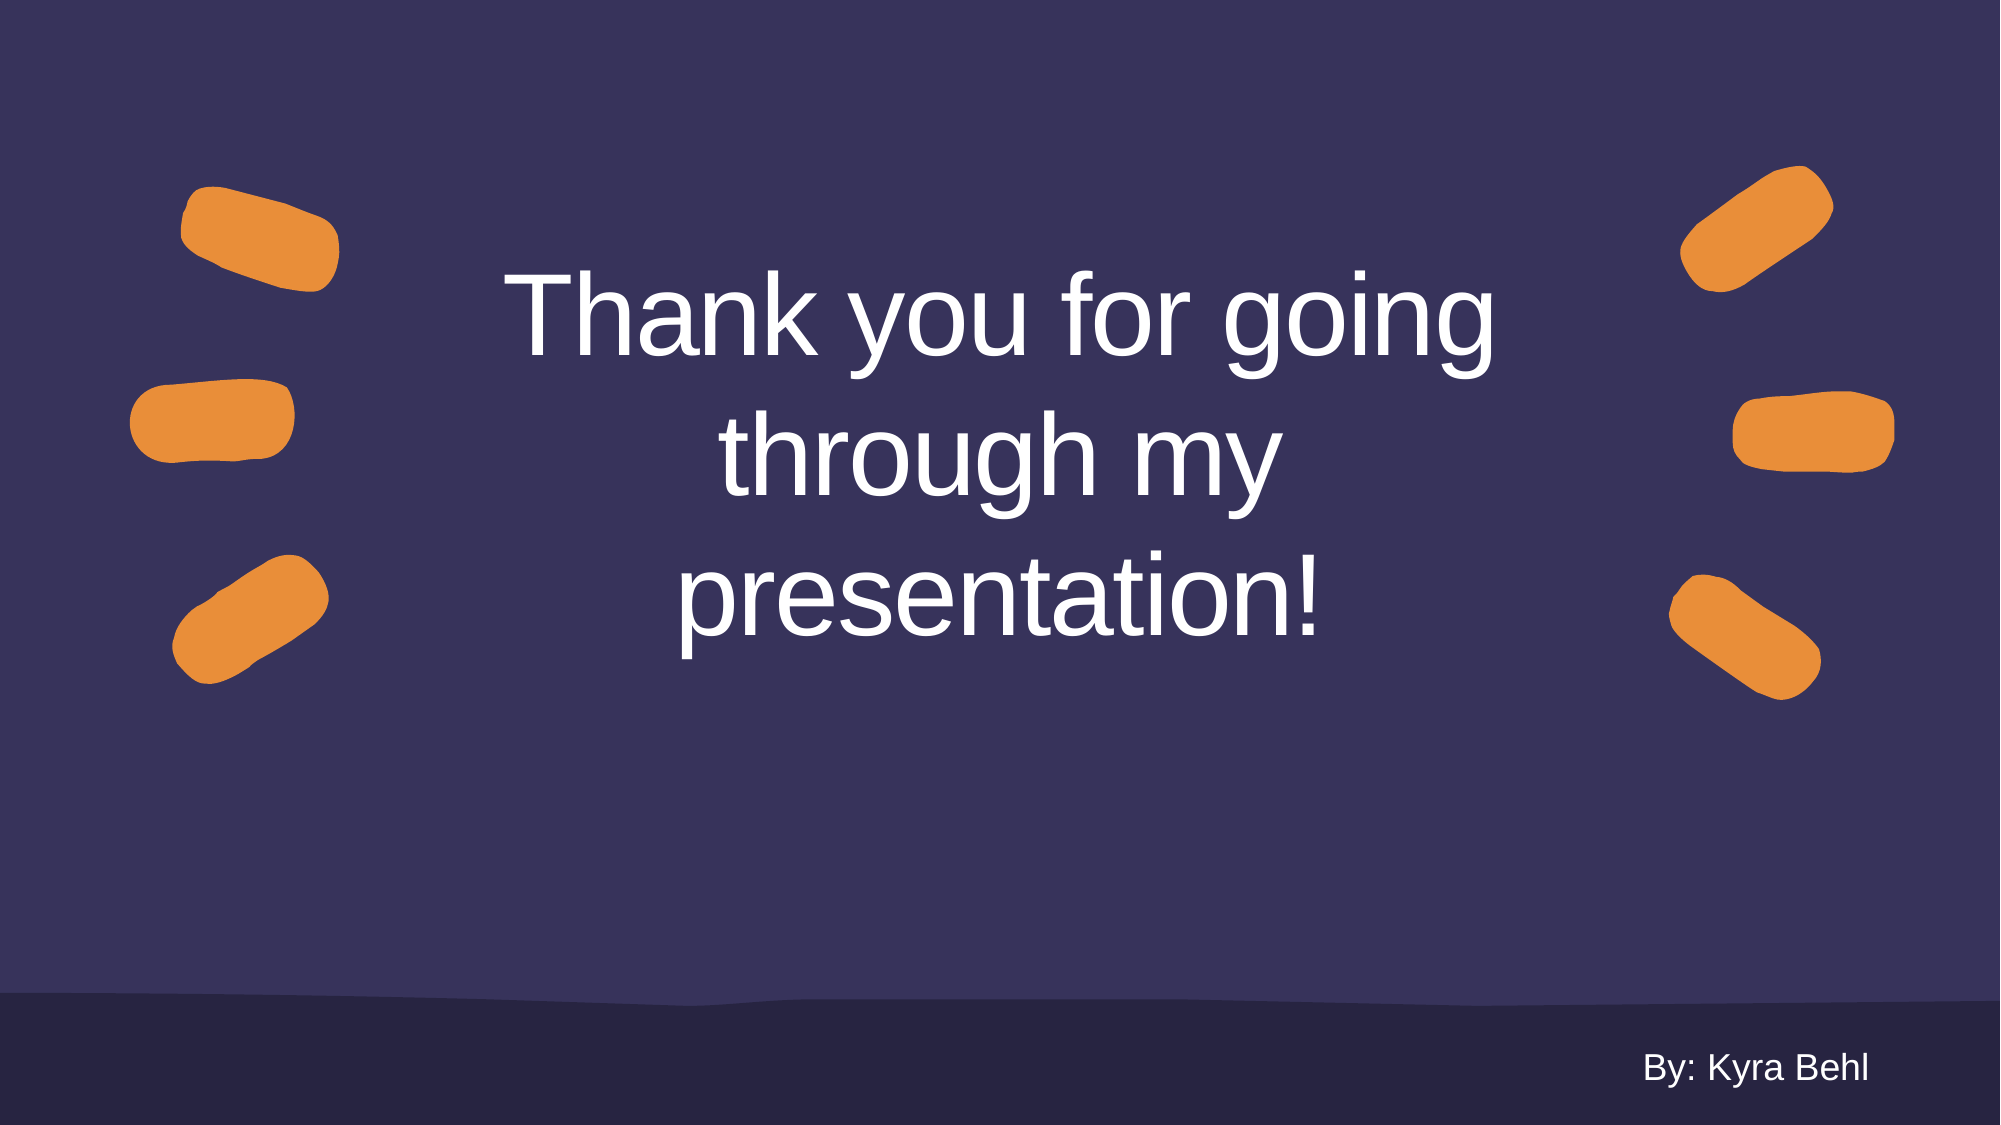

# Thank you for going through my presentation!
By: Kyra Behl